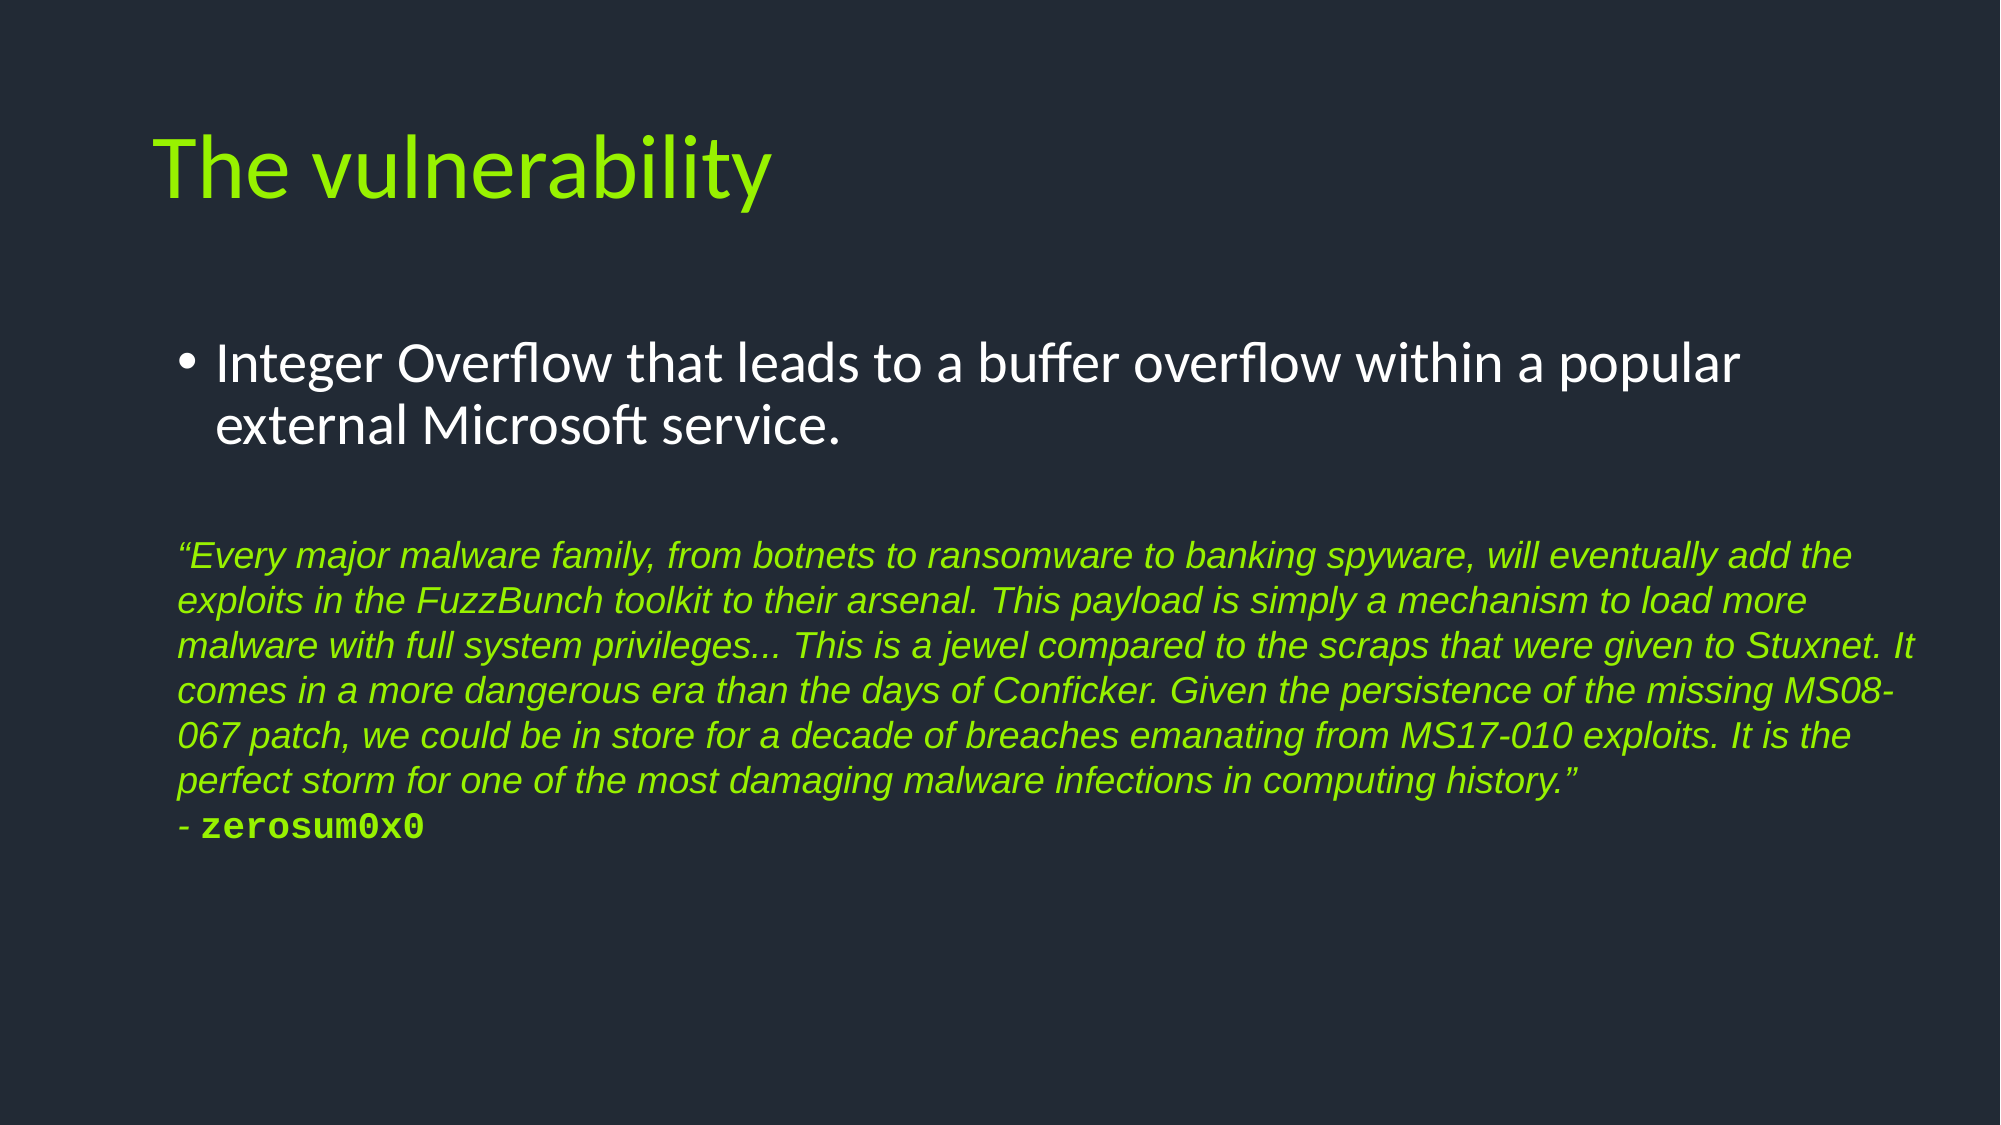

# The vulnerability
Integer Overflow that leads to a buffer overflow within a popular external Microsoft service.

“Every major malware family, from botnets to ransomware to banking spyware, will eventually add the exploits in the FuzzBunch toolkit to their arsenal. This payload is simply a mechanism to load more malware with full system privileges... This is a jewel compared to the scraps that were given to Stuxnet. It comes in a more dangerous era than the days of Conficker. Given the persistence of the missing MS08-067 patch, we could be in store for a decade of breaches emanating from MS17-010 exploits. It is the perfect storm for one of the most damaging malware infections in computing history.”
- zerosum0x0